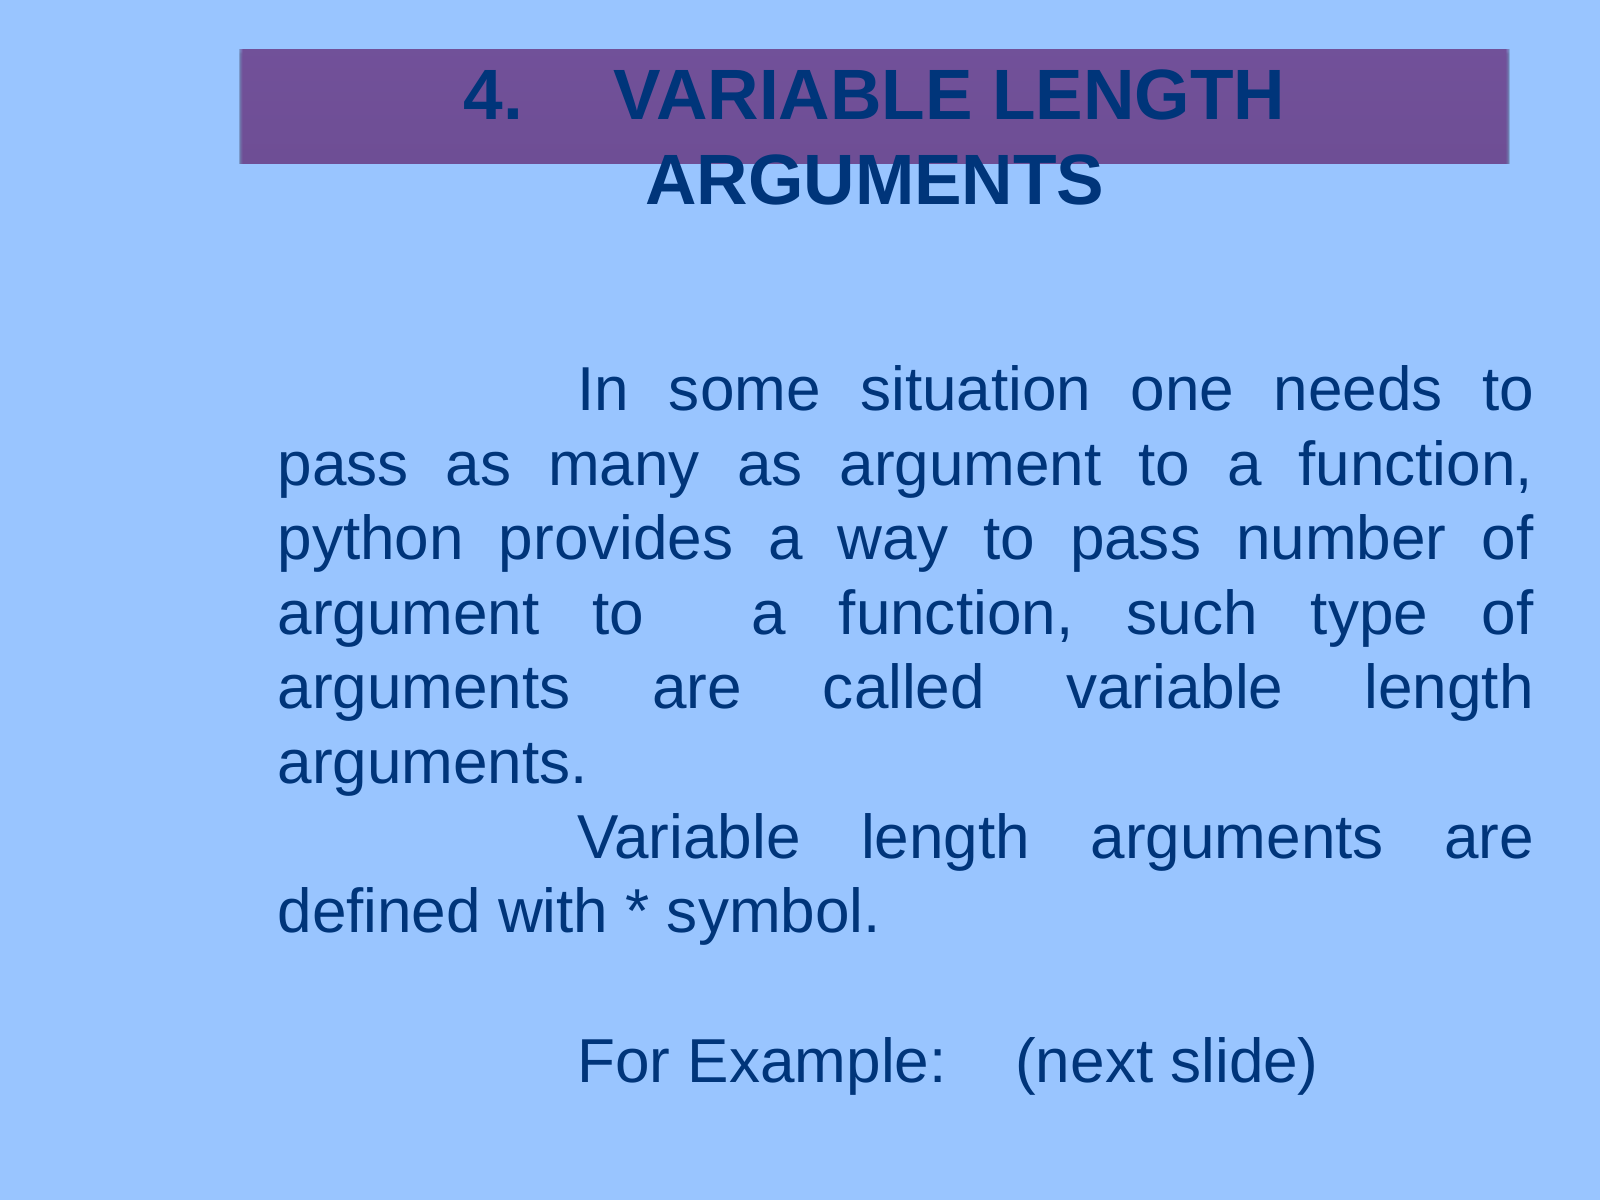

4.	VARIABLE LENGTH ARGUMENTS
		In some situation one needs to pass as many as argument to a function, python provides a way to pass number of argument to  a function, such type of arguments are called variable length arguments.
		Variable length arguments are defined with * symbol.

		For Example:    (next slide)